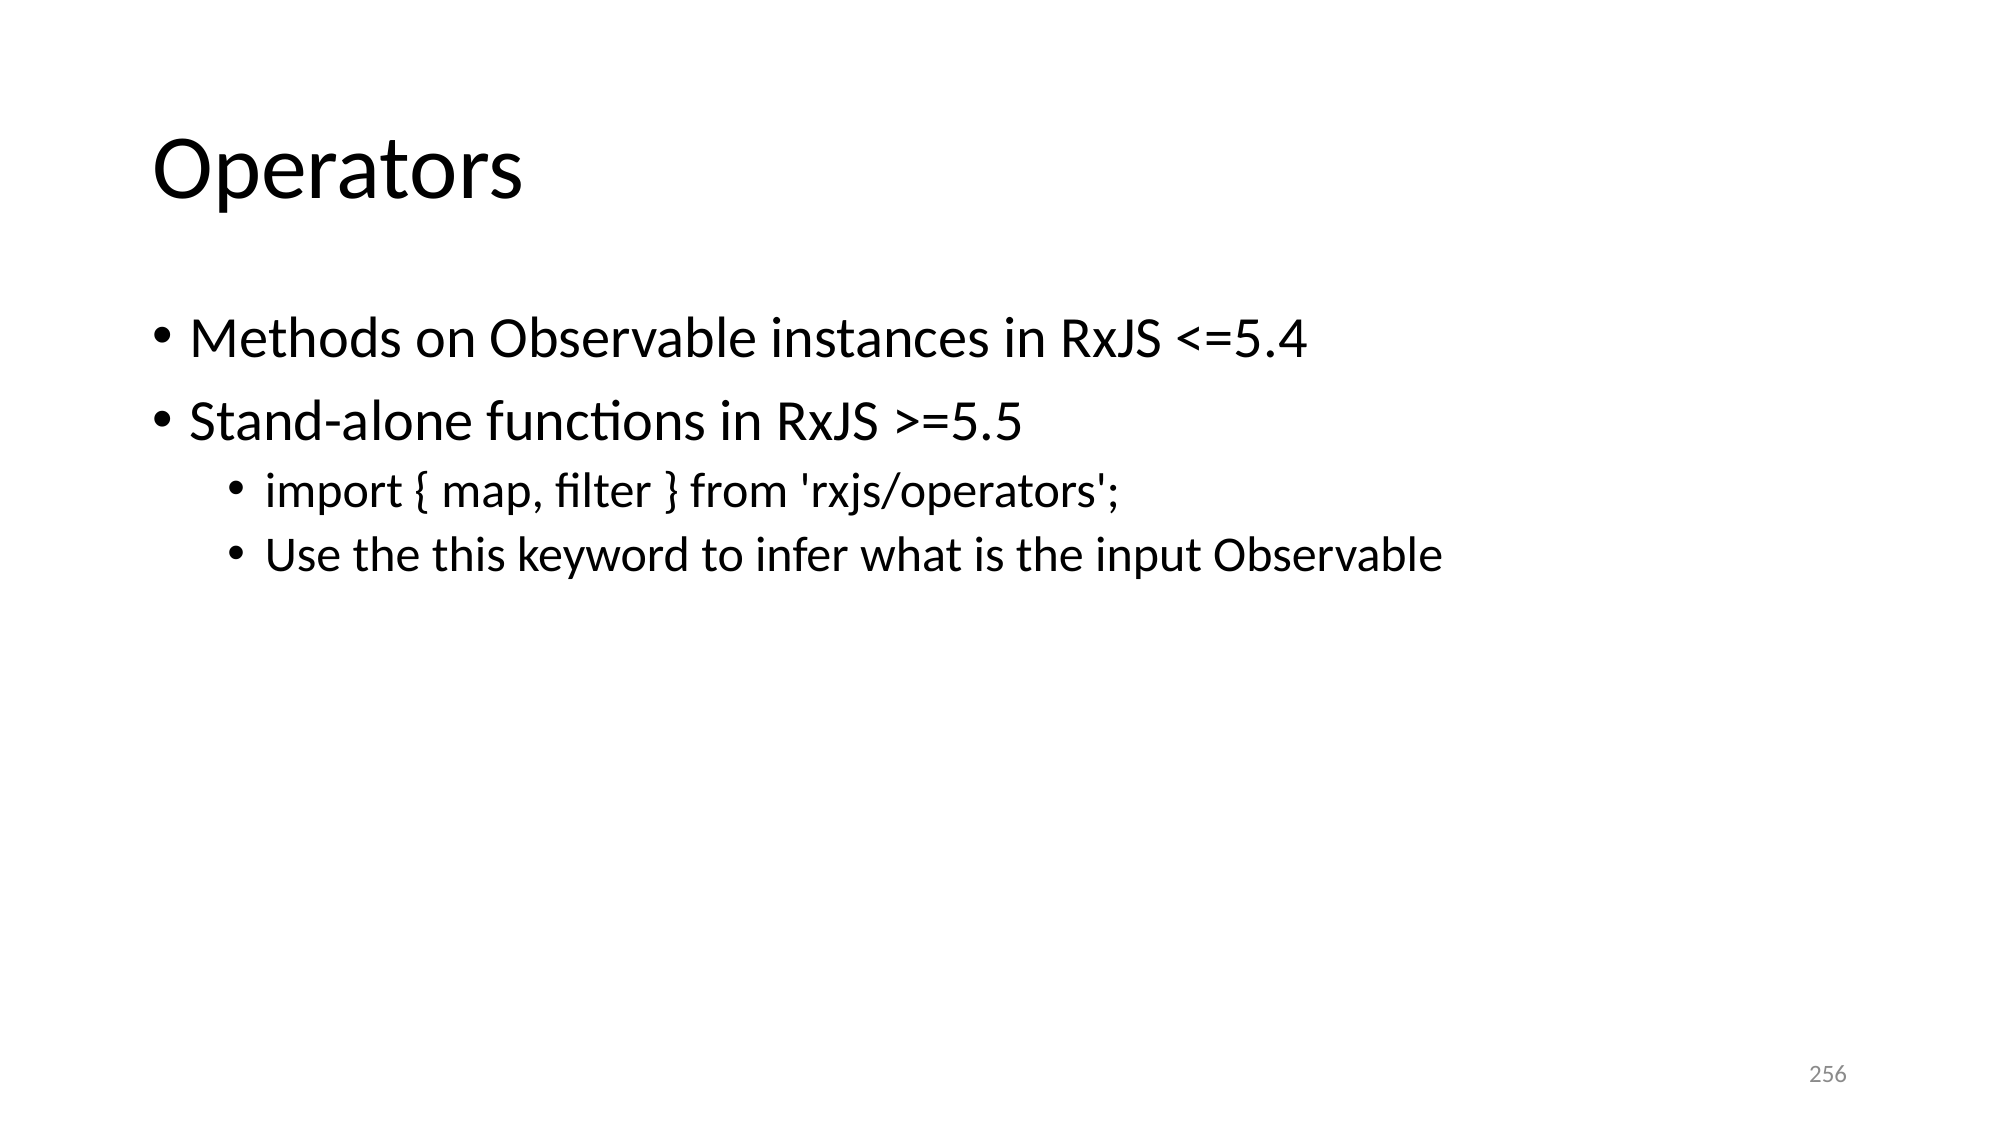

# Operators
Methods on Observable instances in RxJS <=5.4
Stand-alone functions in RxJS >=5.5
import { map, filter } from 'rxjs/operators';
Use the this keyword to infer what is the input Observable

256